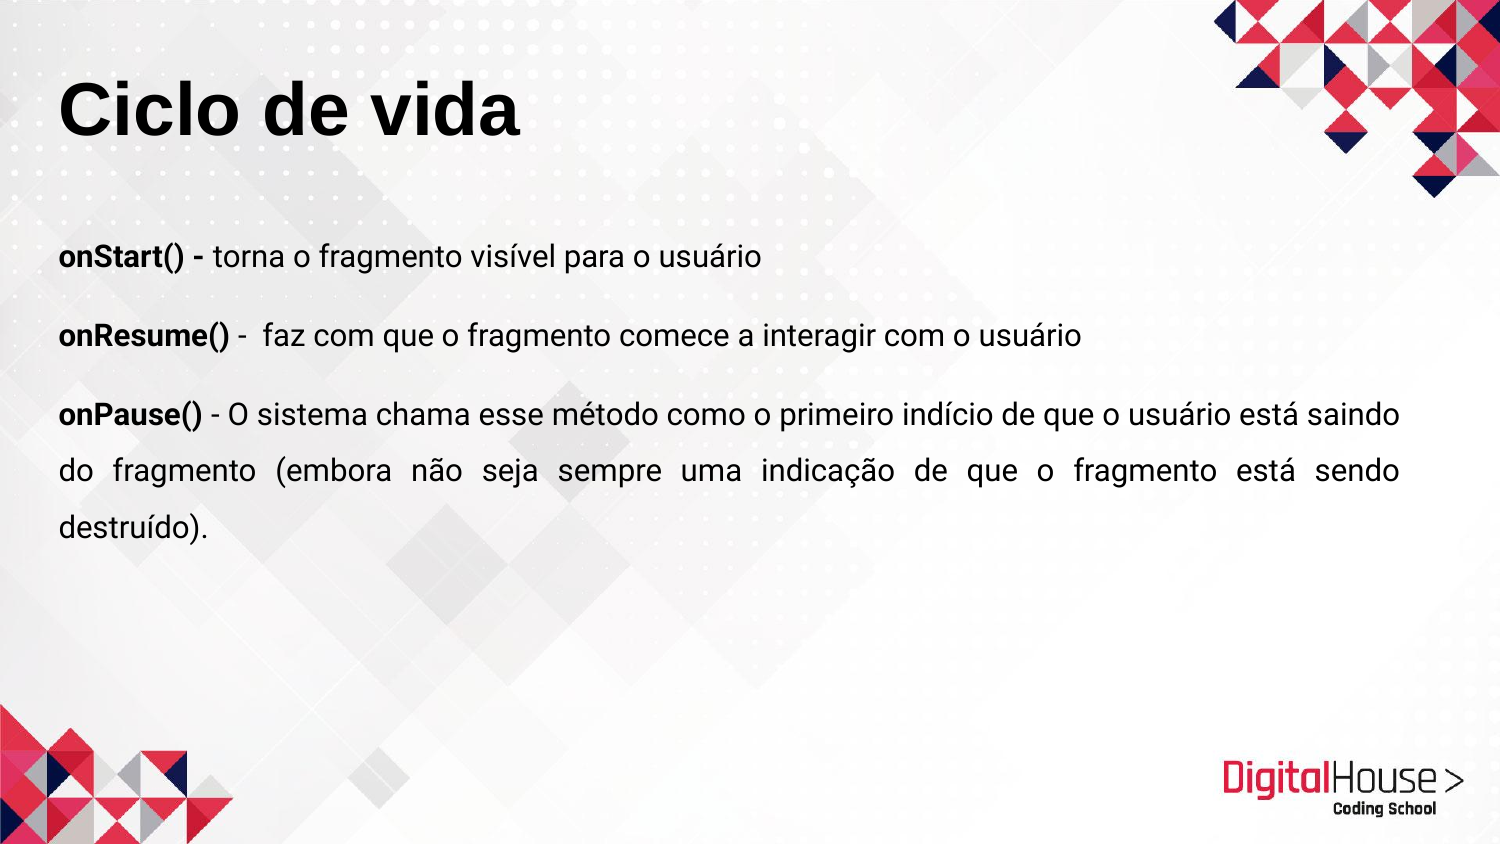

Ciclo de vida
onStart() - torna o fragmento visível para o usuário
onResume() -  faz com que o fragmento comece a interagir com o usuário
onPause() - O sistema chama esse método como o primeiro indício de que o usuário está saindo do fragmento (embora não seja sempre uma indicação de que o fragmento está sendo destruído).